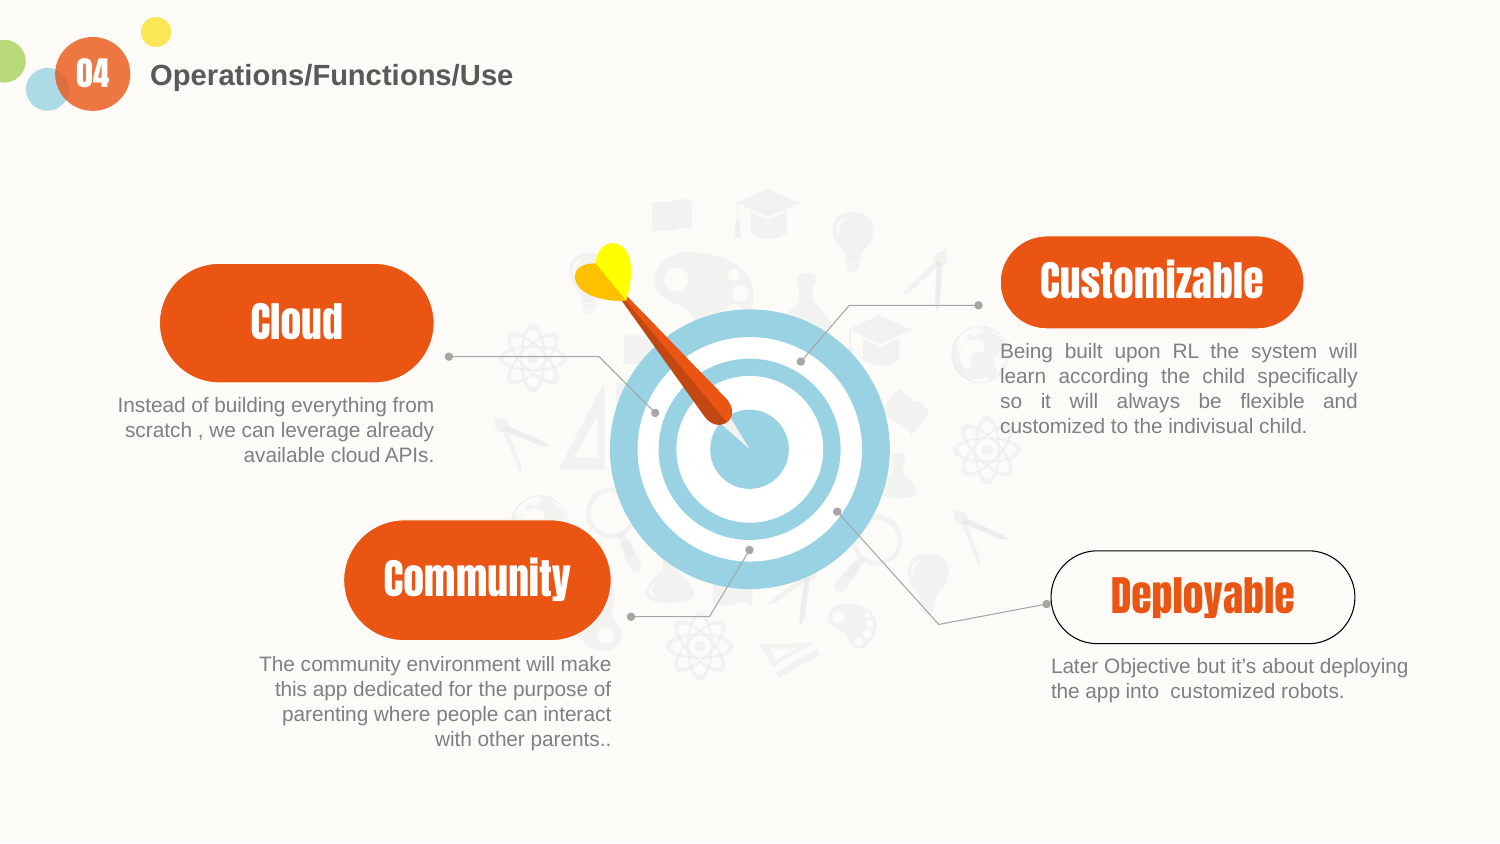

04
Operations/Functions/Use

Customizable

Being built upon RL the system will learn according the child specifically so it will always be flexible and customized to the indivisual child.

Cloud

Instead of building everything from scratch , we can leverage already available cloud APIs.

Deployable
Later Objective but it’s about deploying the app into  customized robots.
Community

The community environment will make this app dedicated for the purpose of parenting where people can interact with other parents..